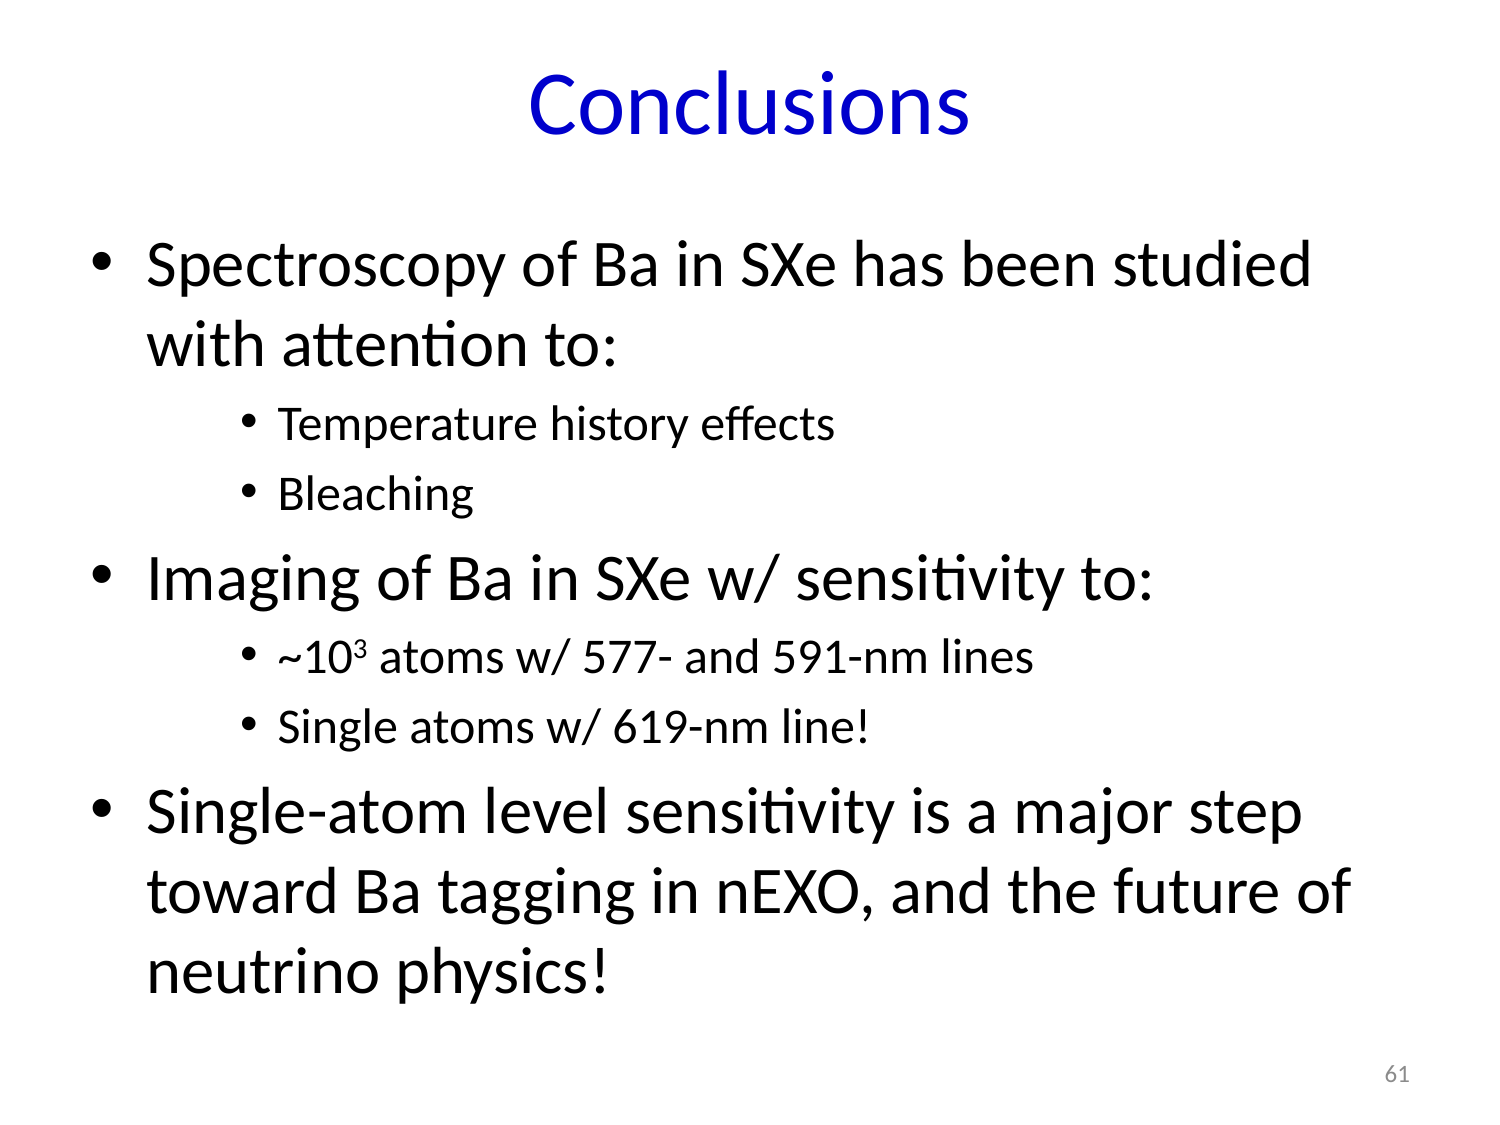

# Conclusions
Spectroscopy of Ba in SXe has been studied with attention to:
Temperature history effects
Bleaching
Imaging of Ba in SXe w/ sensitivity to:
~103 atoms w/ 577- and 591-nm lines
Single atoms w/ 619-nm line!
Single-atom level sensitivity is a major step toward Ba tagging in nEXO, and the future of neutrino physics!
61